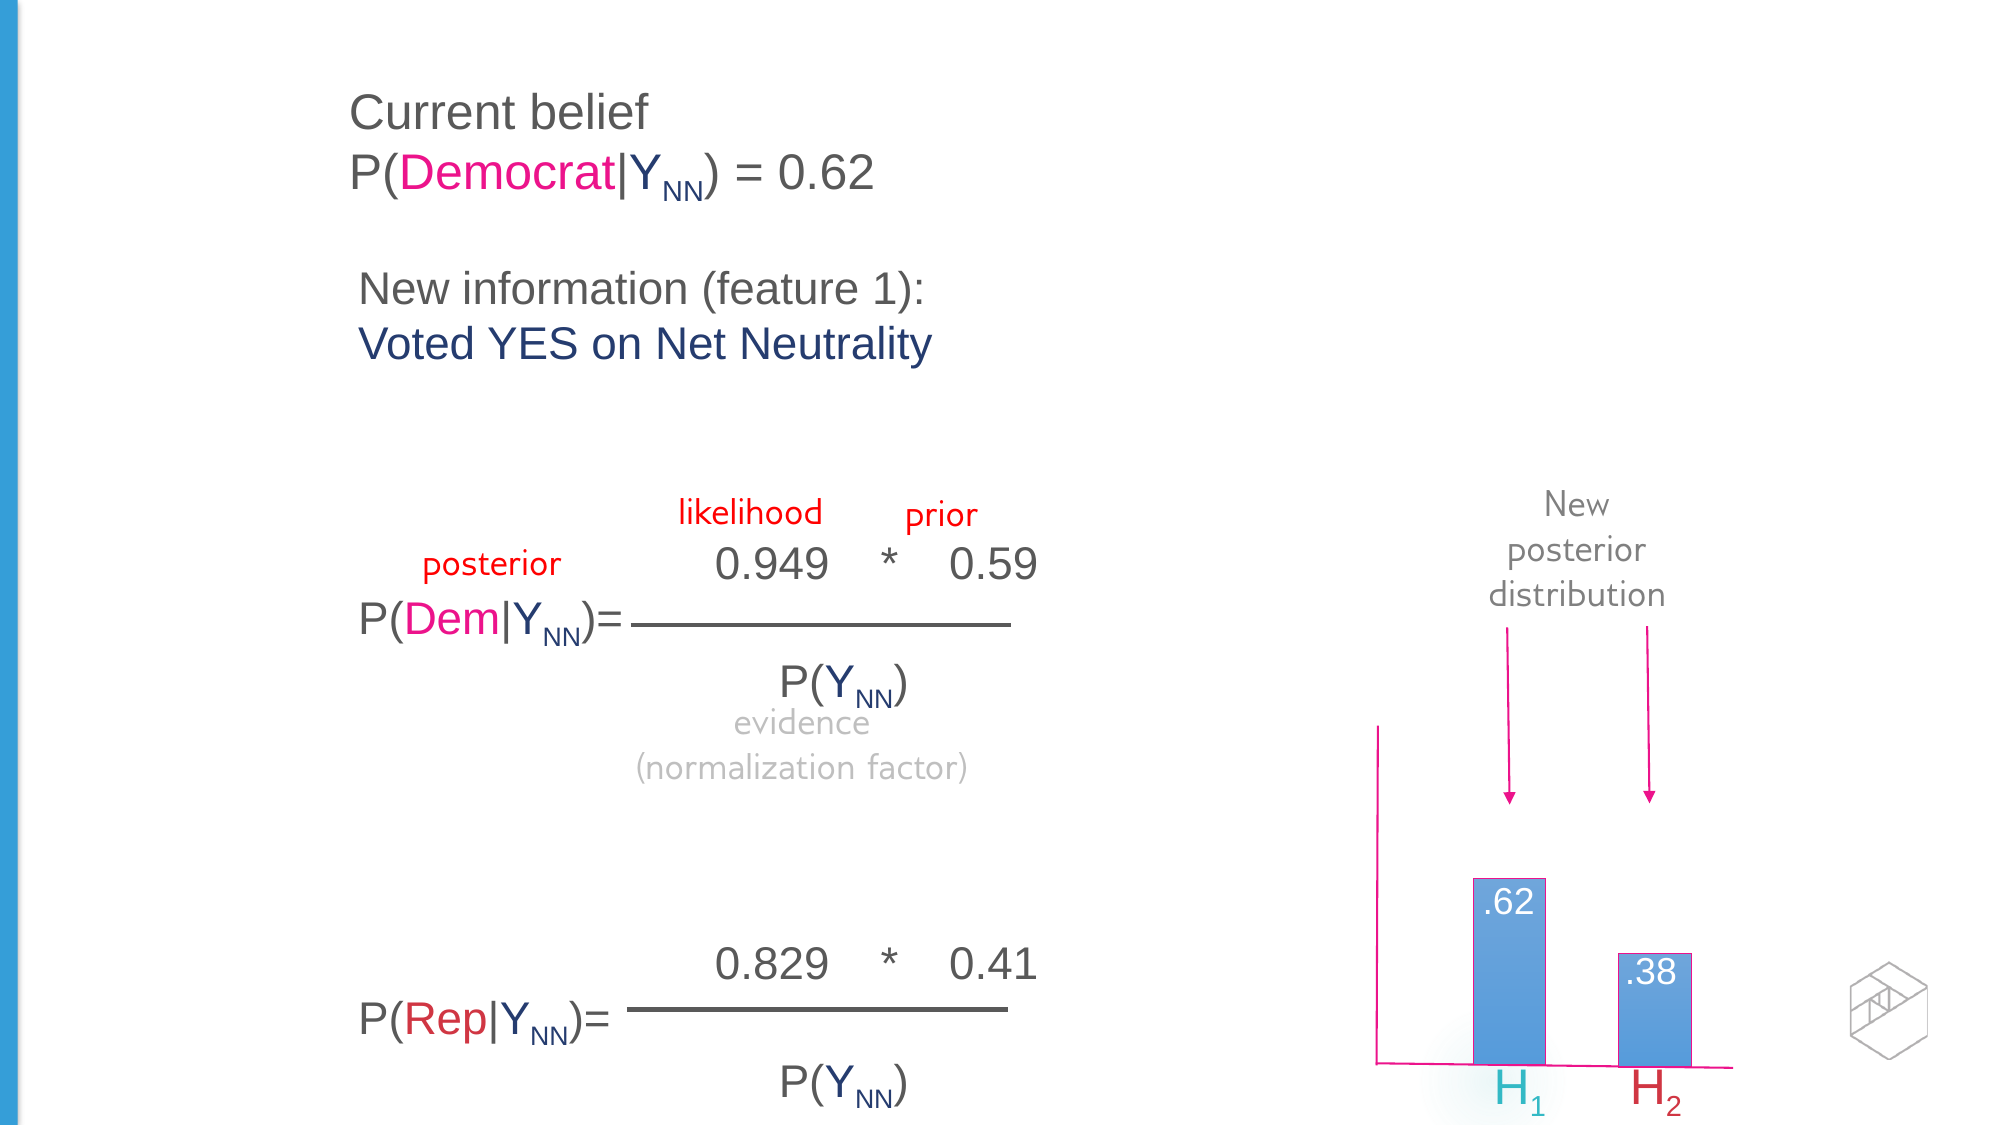

Current belief
P(Democrat|YNN) = 0.62

New information (feature 1):
Voted YES on Net Neutrality

                            0.949    *    0.59
P(Dem|YNN)=
                                 P(YNN)

                            0.829    *    0.41
P(Rep|YNN)=
                                 P(YNN)

New
posterior
distribution
likelihood
prior
posterior

evidence
(normalization factor)

.62

.38

H1          H2